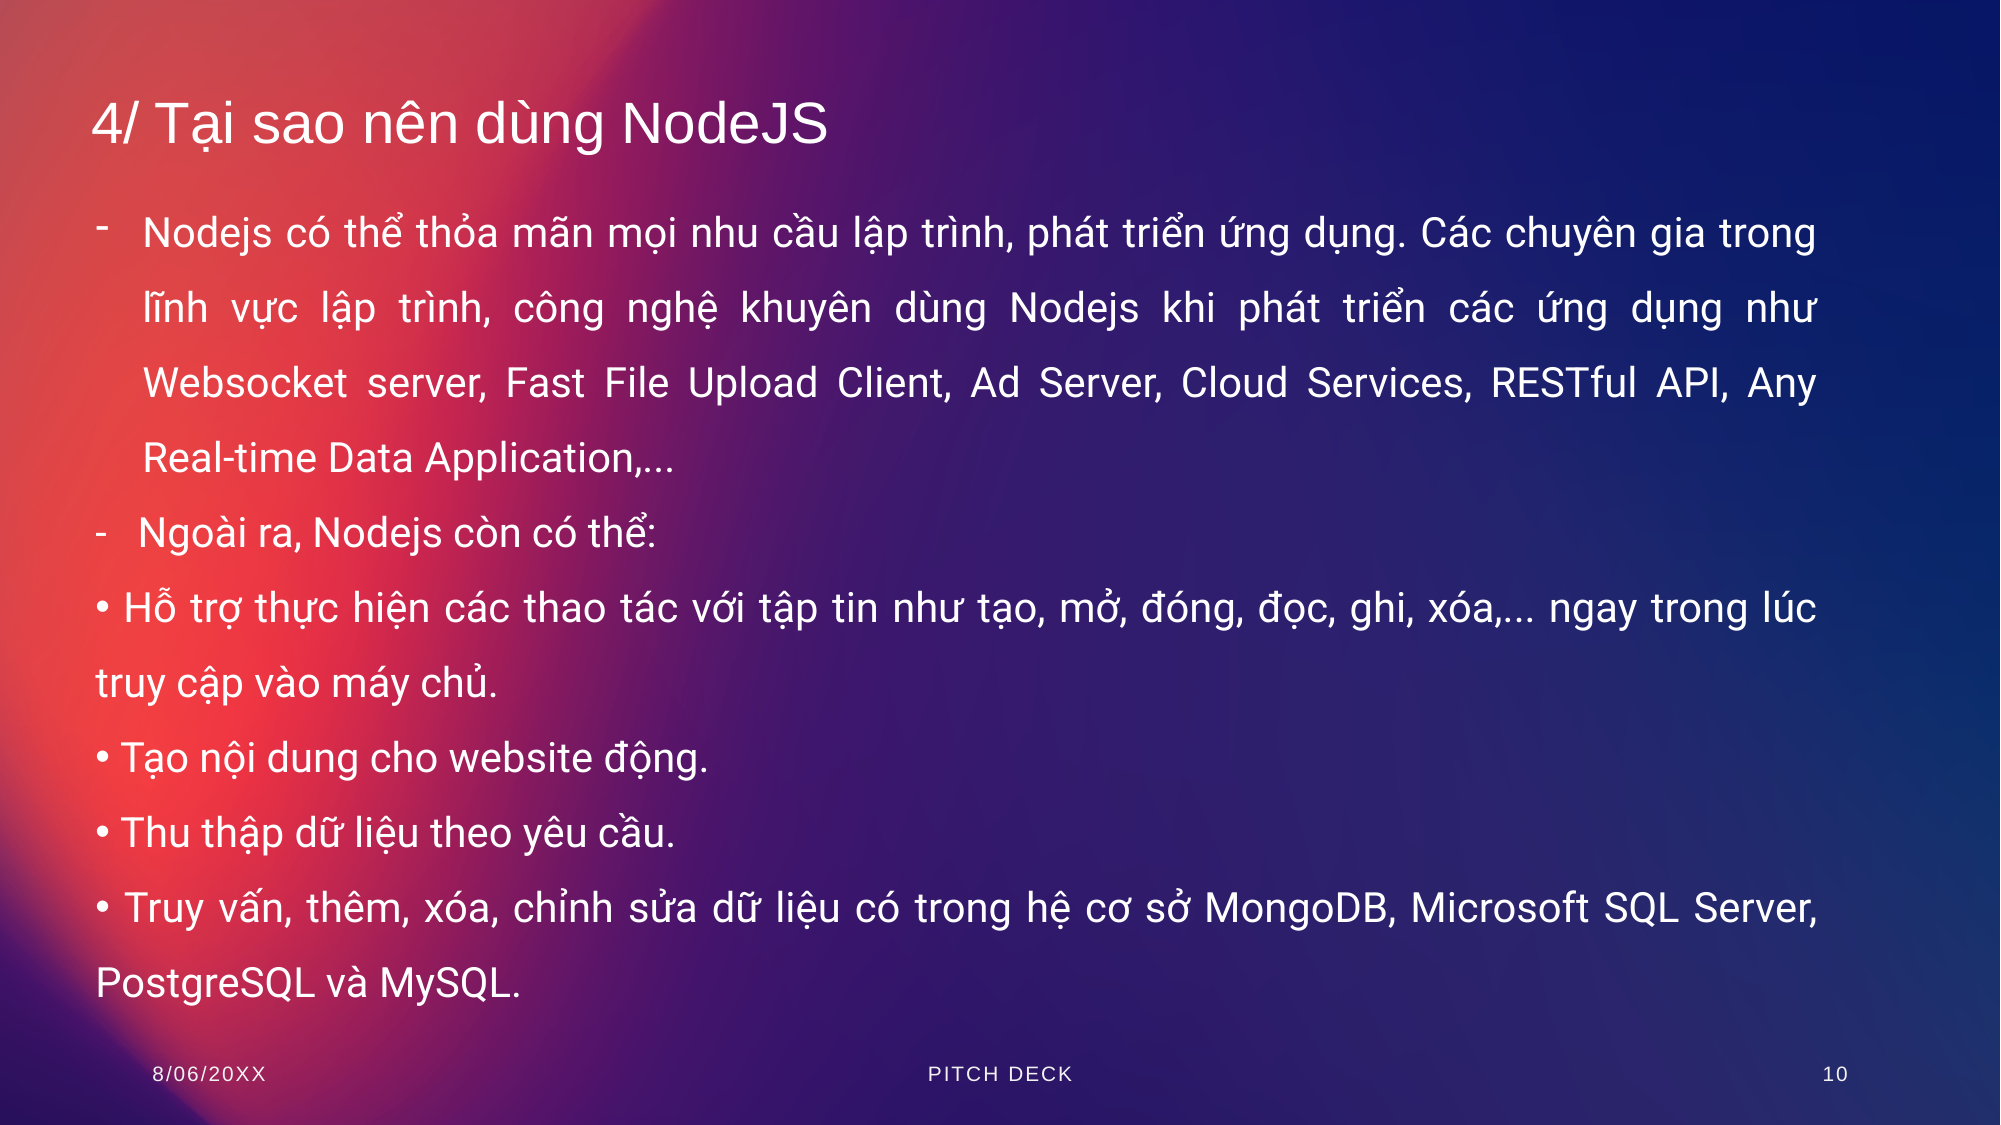

4/ Tại sao nên dùng NodeJS
Nodejs có thể thỏa mãn mọi nhu cầu lập trình, phát triển ứng dụng. Các chuyên gia trong lĩnh vực lập trình, công nghệ khuyên dùng Nodejs khi phát triển các ứng dụng như Websocket server, Fast File Upload Client, Ad Server, Cloud Services, RESTful API, Any Real-time Data Application,...
-   Ngoài ra, Nodejs còn có thể:
 Hỗ trợ thực hiện các thao tác với tập tin như tạo, mở, đóng, đọc, ghi, xóa,... ngay trong lúc truy cập vào máy chủ.
 Tạo nội dung cho website động.
 Thu thập dữ liệu theo yêu cầu.
 Truy vấn, thêm, xóa, chỉnh sửa dữ liệu có trong hệ cơ sở MongoDB, Microsoft SQL Server, PostgreSQL và MySQL.

8/06/20XX
PITCH DECK
10